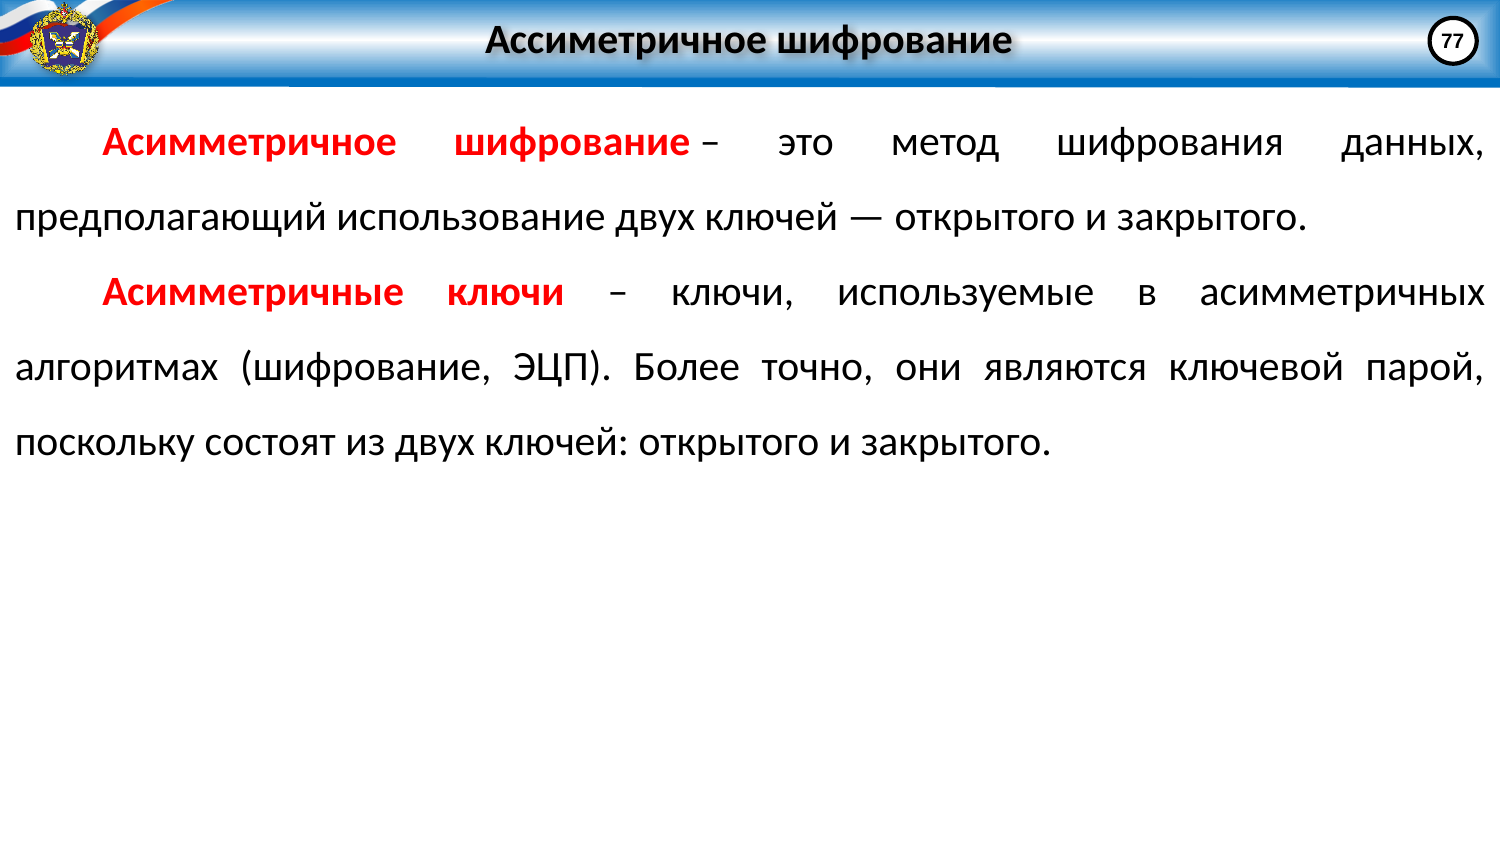

# Ассиметричное шифрование
77
Асимметричное шифрование – это метод шифрования данных, предполагающий использование двух ключей — открытого и закрытого.
Асимметричные ключи – ключи, используемые в асимметричных алгоритмах (шифрование, ЭЦП). Более точно, они являются ключевой парой, поскольку состоят из двух ключей: открытого и закрытого.